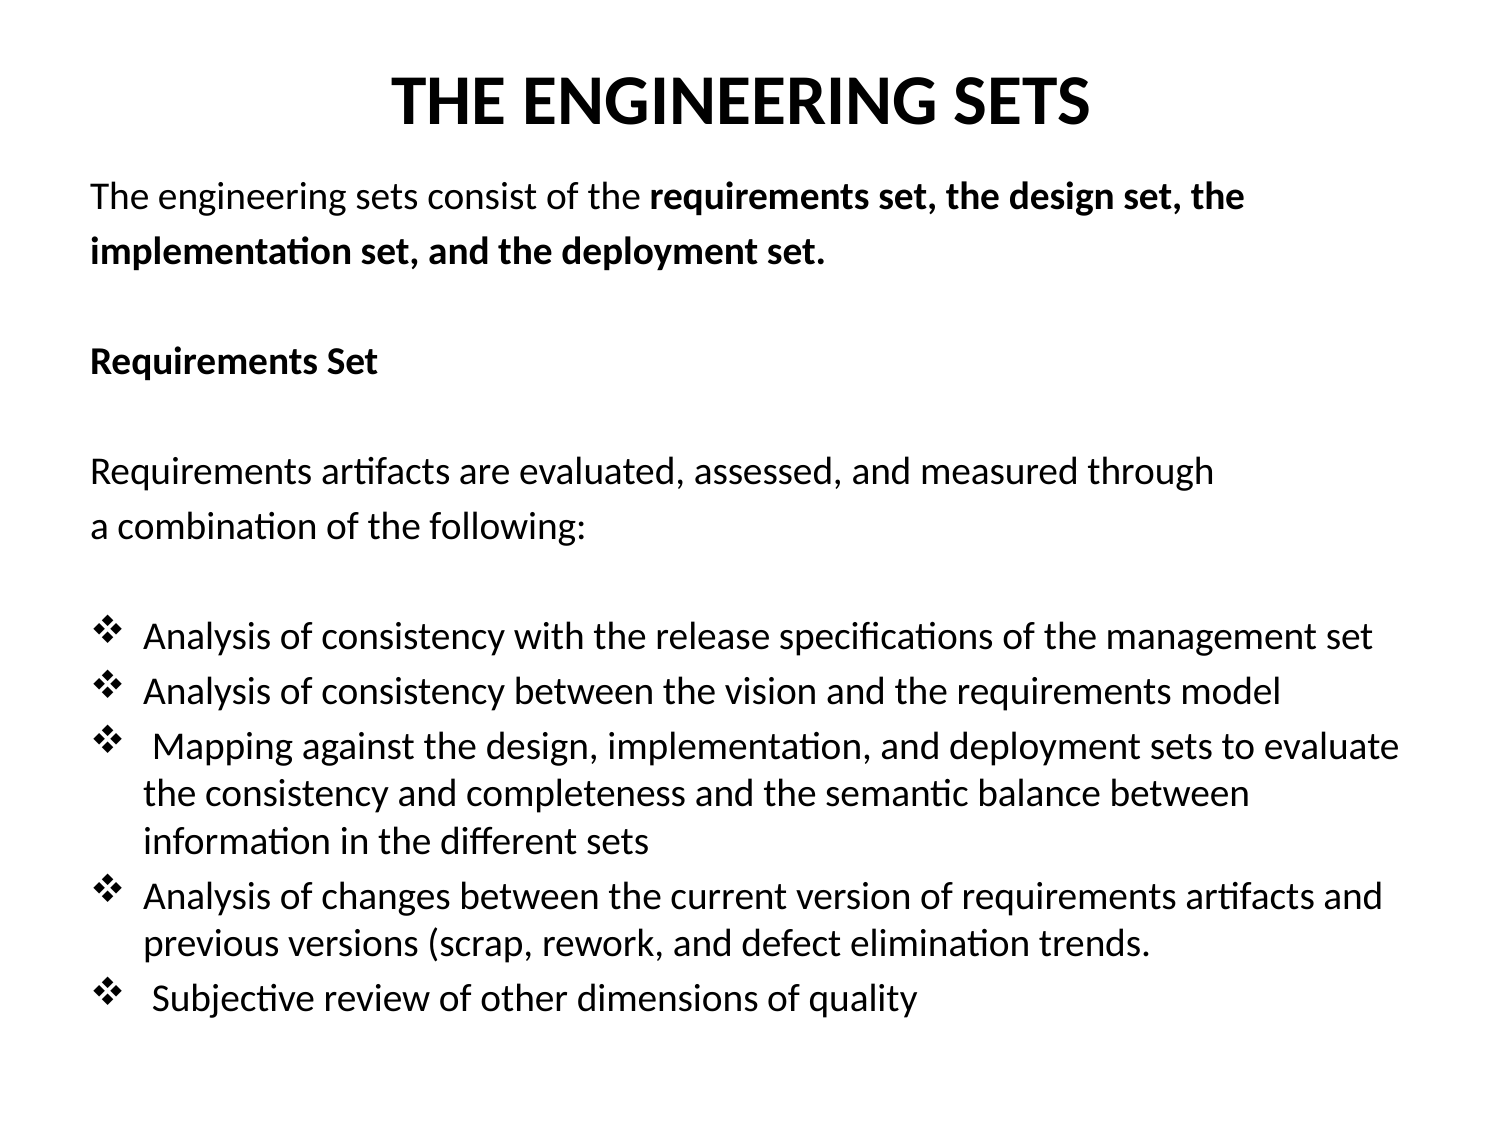

# THE ENGINEERING SETS
The engineering sets consist of the requirements set, the design set, the
implementation set, and the deployment set.

Requirements Set

Requirements artifacts are evaluated, assessed, and measured through
a combination of the following:

Analysis of consistency with the release specifications of the management set
Analysis of consistency between the vision and the requirements model
 Mapping against the design, implementation, and deployment sets to evaluate the consistency and completeness and the semantic balance between information in the different sets
Analysis of changes between the current version of requirements artifacts and previous versions (scrap, rework, and defect elimination trends.
 Subjective review of other dimensions of quality